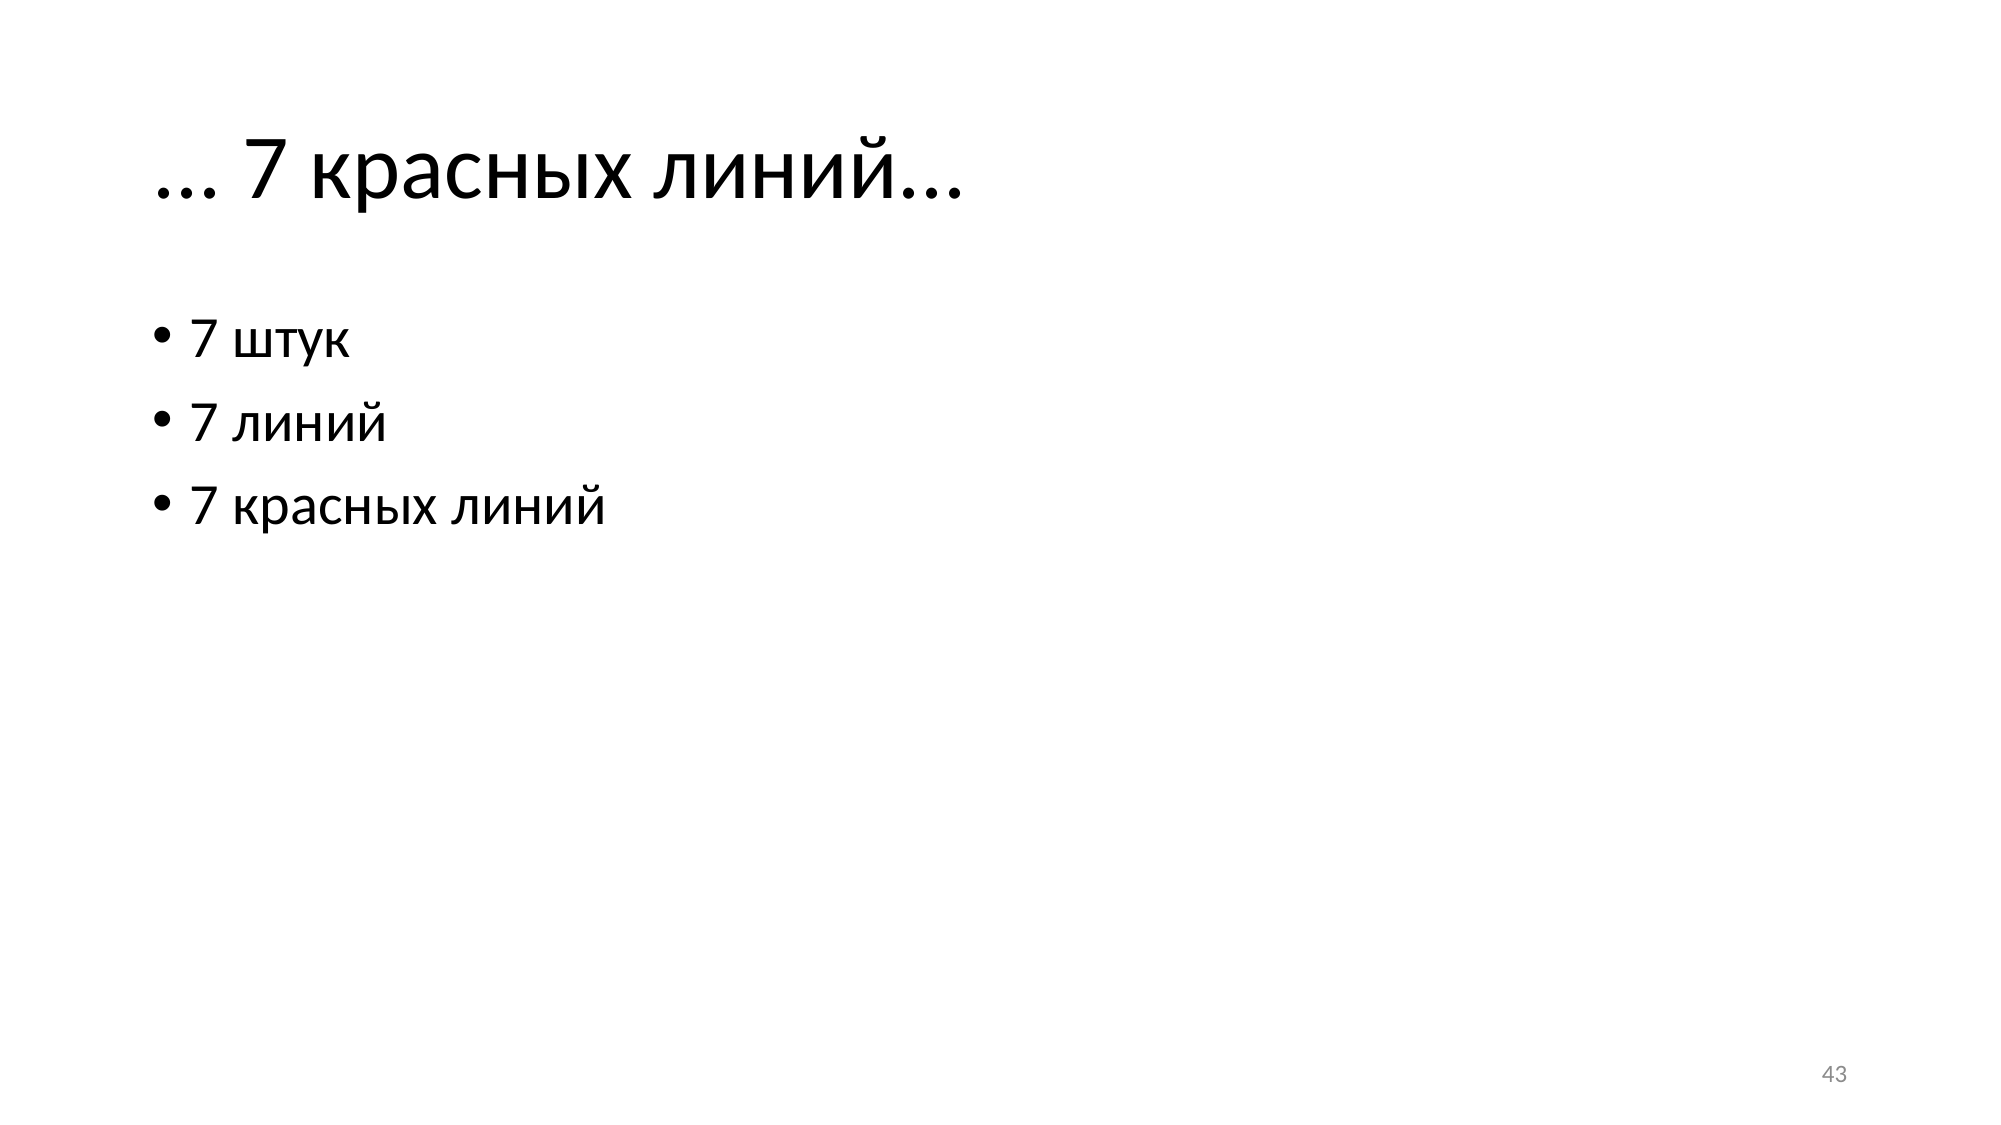

# ... 7 красных линий...
7 штук
7 линий
7 красных линий
43